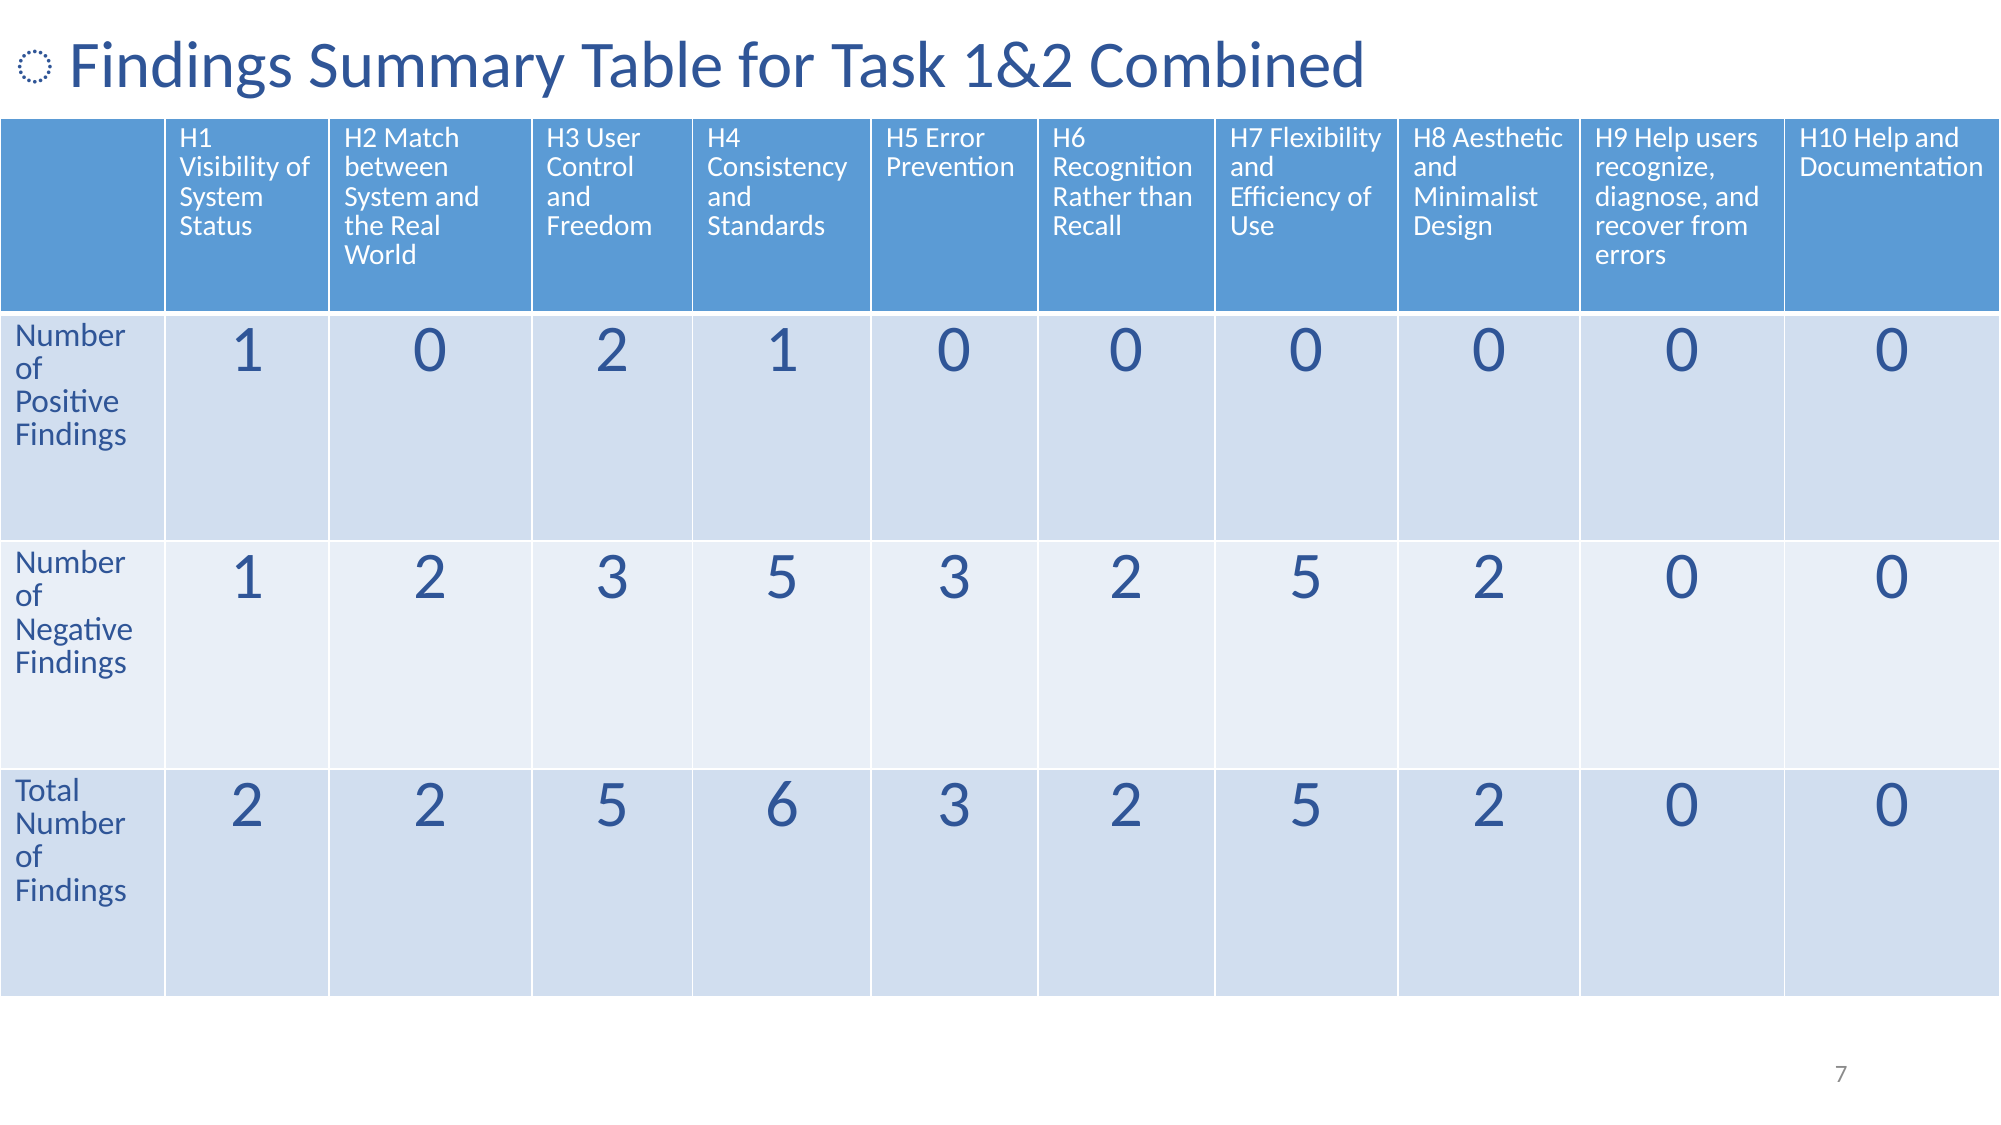

# ◌ Findings Summary Table for Task 1&2 Combined
|  | H1 Visibility of System Status | H2 Match between System and the Real World | H3 User Control and Freedom | H4 Consistency and Standards | H5 Error Prevention | H6 Recognition Rather than Recall | H7 Flexibility and Efficiency of Use | H8 Aesthetic and Minimalist Design | H9 Help users recognize, diagnose, and recover from errors | H10 Help and Documentation |
| --- | --- | --- | --- | --- | --- | --- | --- | --- | --- | --- |
| Number of Positive Findings | 1 | 0 | 2 | 1 | 0 | 0 | 0 | 0 | 0 | 0 |
| Number of Negative Findings | 1 | 2 | 3 | 5 | 3 | 2 | 5 | 2 | 0 | 0 |
| Total Number of Findings | 2 | 2 | 5 | 6 | 3 | 2 | 5 | 2 | 0 | 0 |
7